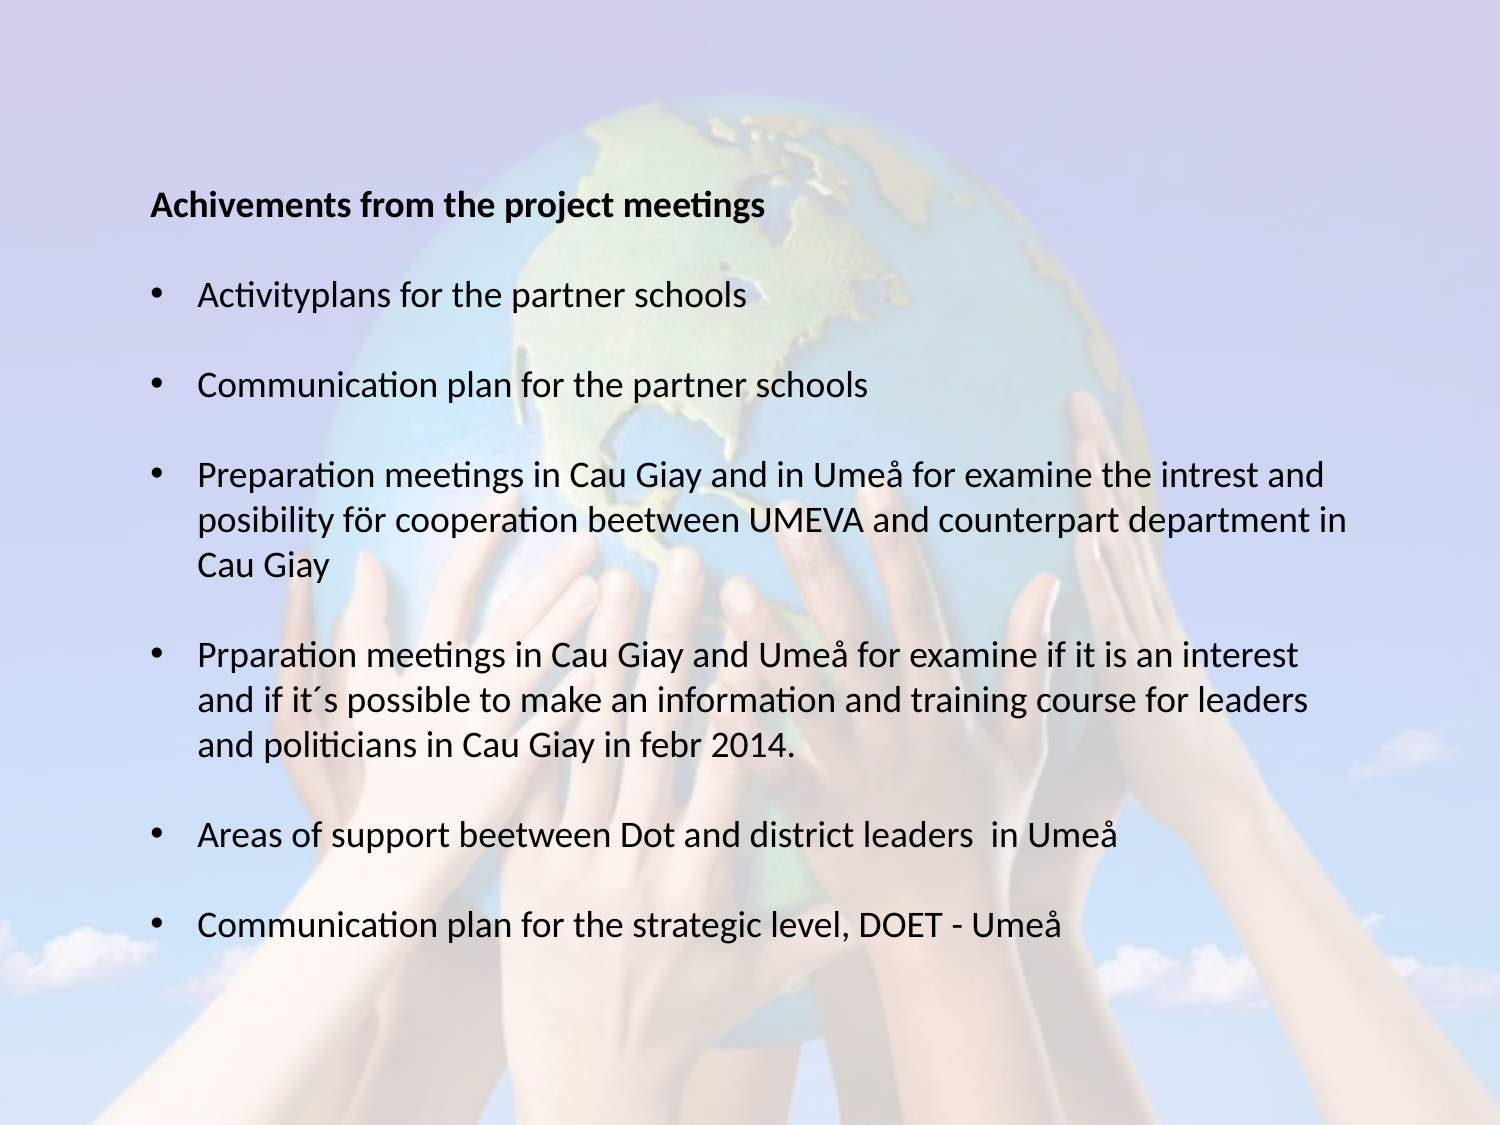

Achivements from the project meetings

Activityplans for the partner schools

Communication plan for the partner schools

Preparation meetings in Cau Giay and in Umeå for examine the intrest and posibility för cooperation beetween UMEVA and counterpart department in Cau Giay

Prparation meetings in Cau Giay and Umeå for examine if it is an interest and if it´s possible to make an information and training course for leaders and politicians in Cau Giay in febr 2014.

Areas of support beetween Dot and district leaders  in Umeå

Communication plan for the strategic level, DOET - Umeå